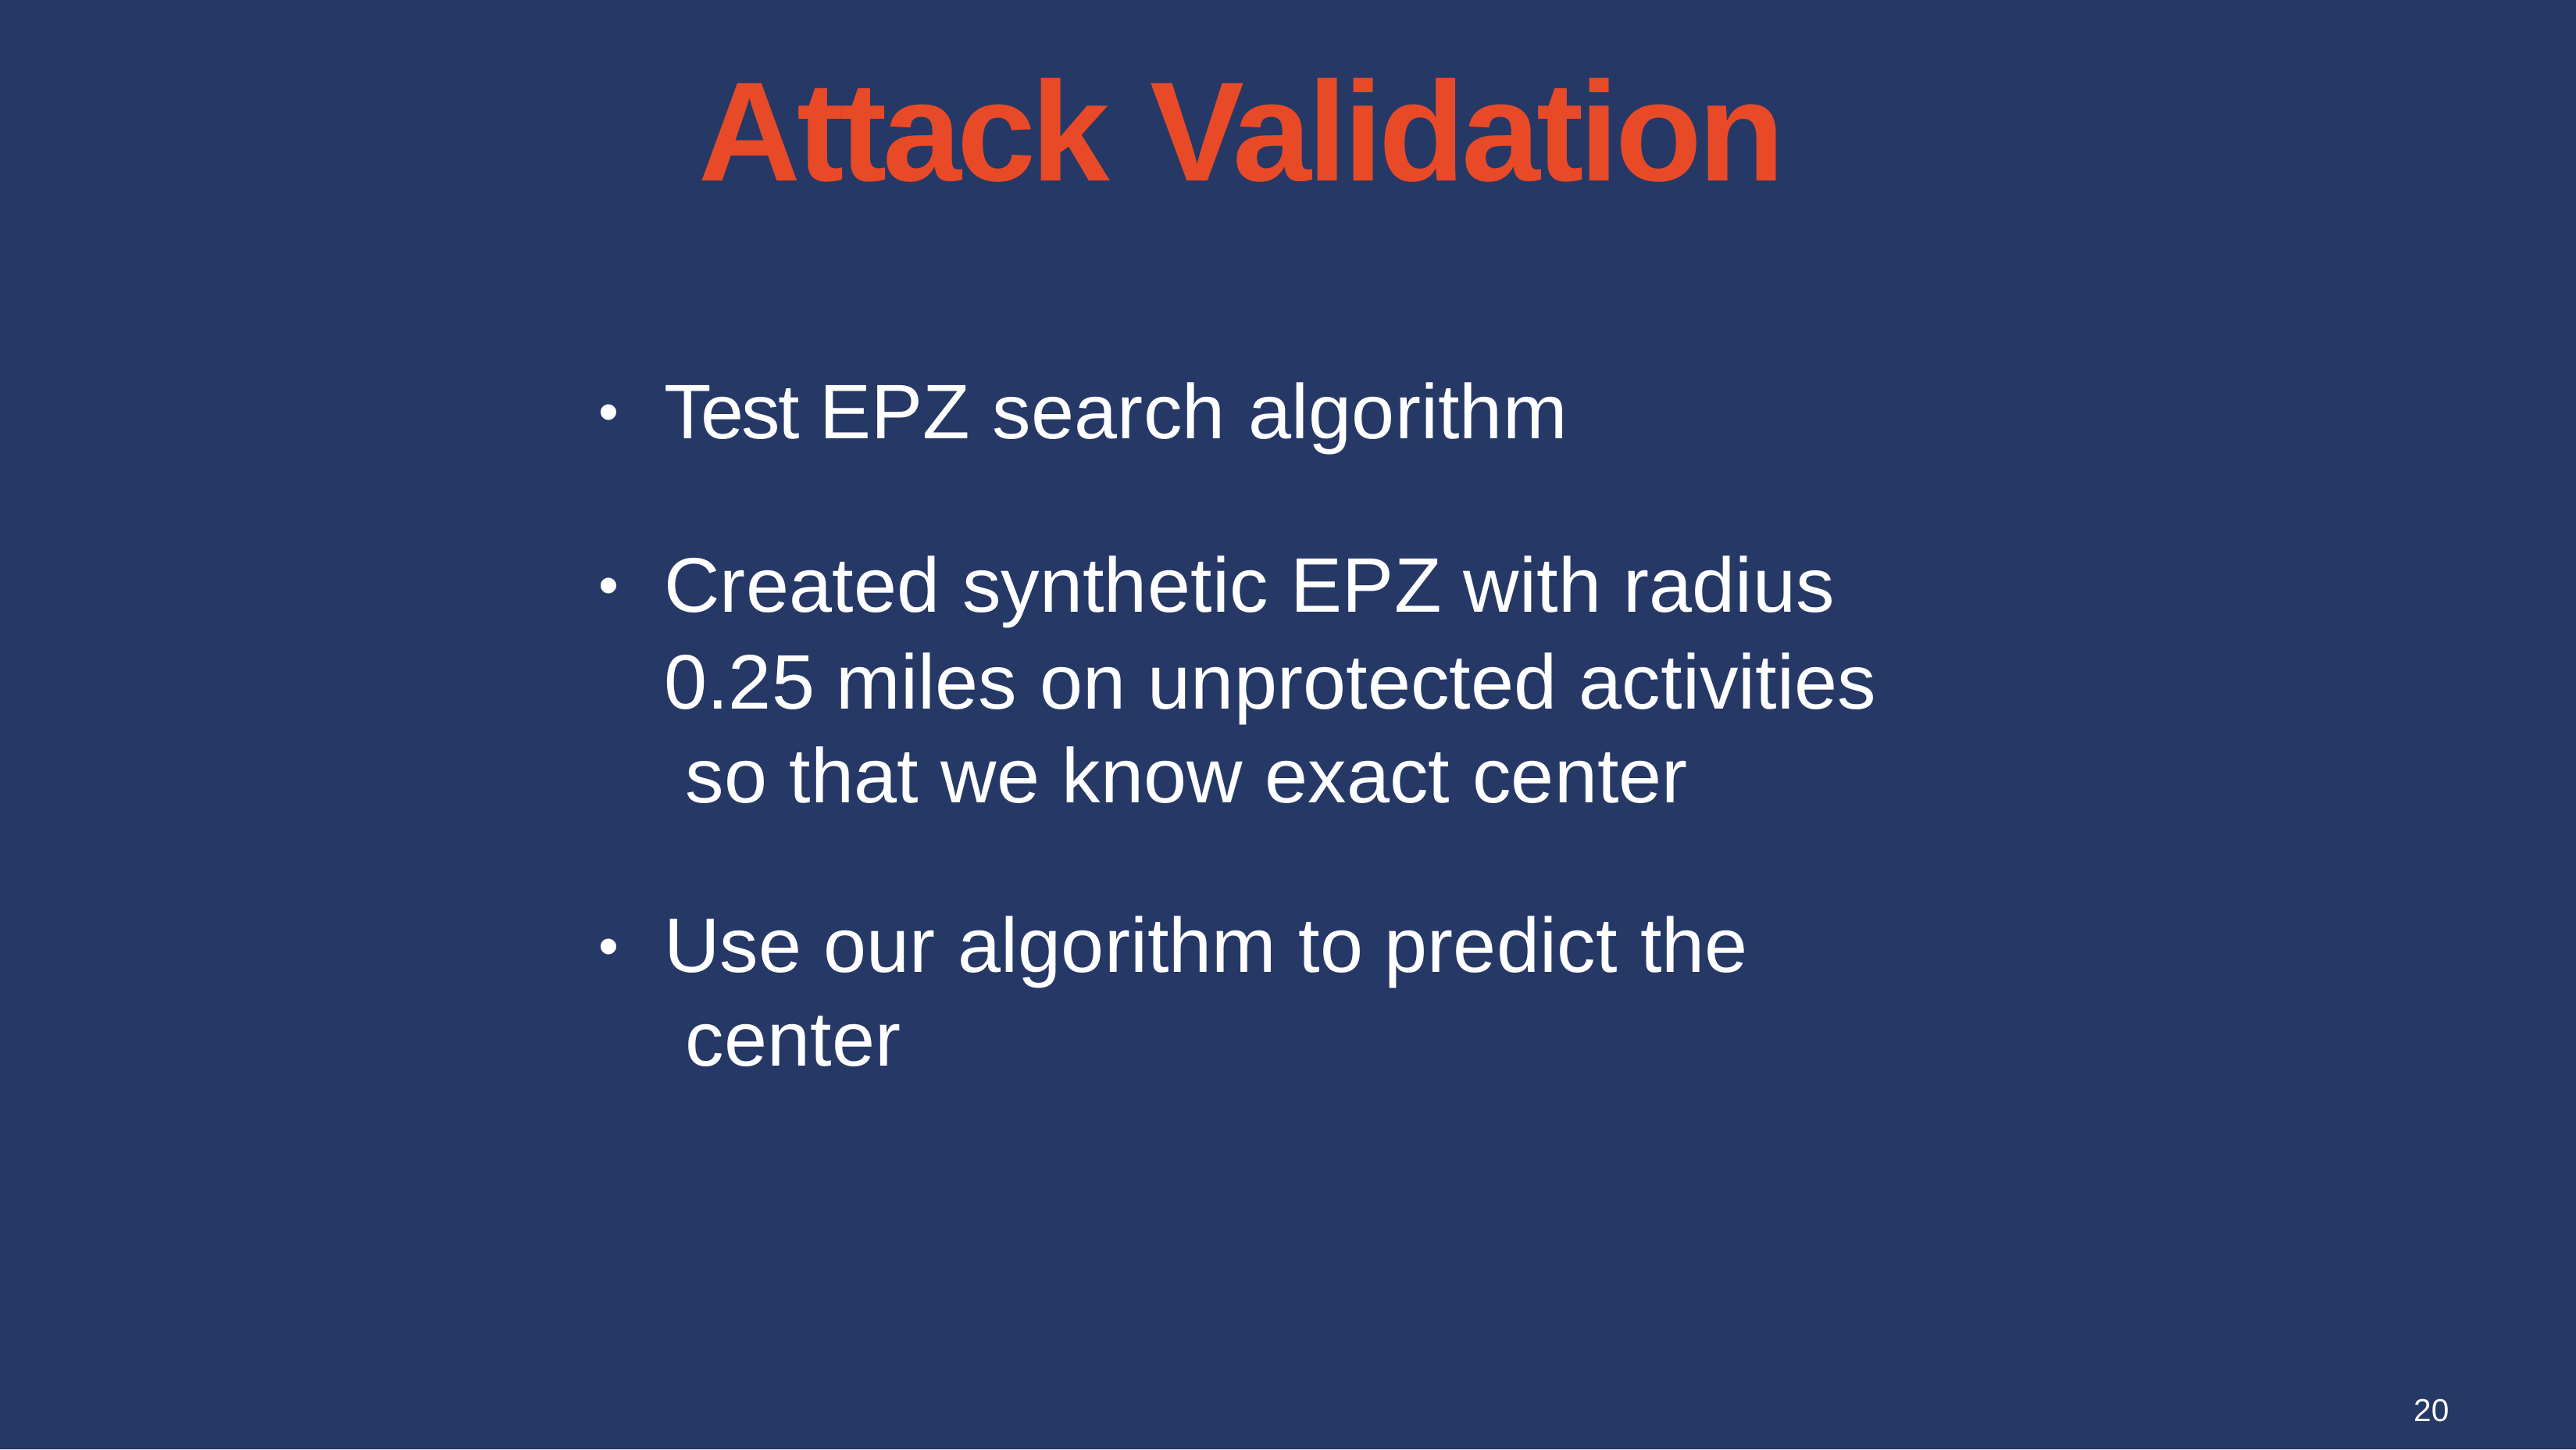

# Attack Validation
Test EPZ search algorithm
•
Created synthetic EPZ with radius
0.25 miles on unprotected activities  so that we know exact center
•
Use our algorithm to predict the  center
•
20